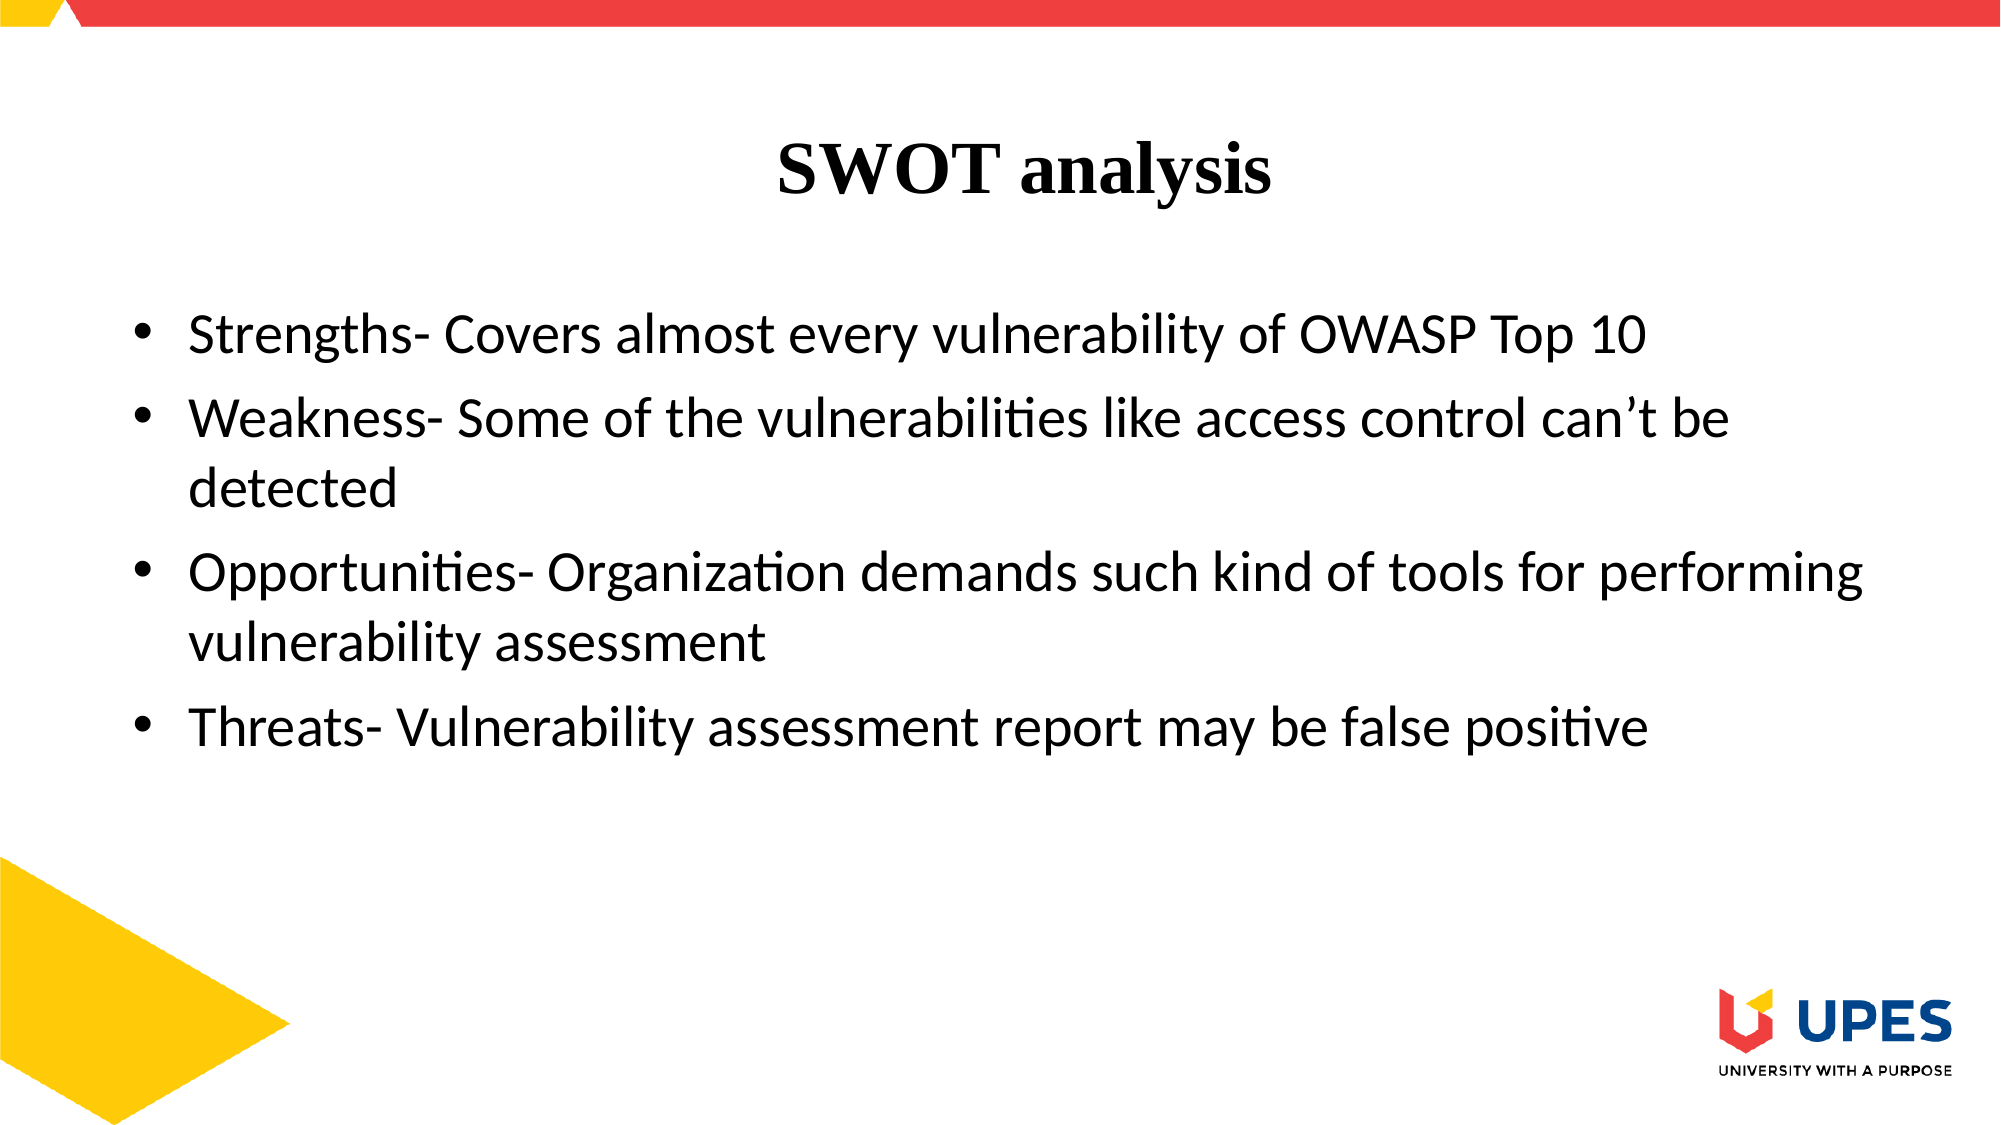

# SWOT analysis
Strengths- Covers almost every vulnerability of OWASP Top 10
Weakness- Some of the vulnerabilities like access control can’t be detected
Opportunities- Organization demands such kind of tools for performing vulnerability assessment
Threats- Vulnerability assessment report may be false positive